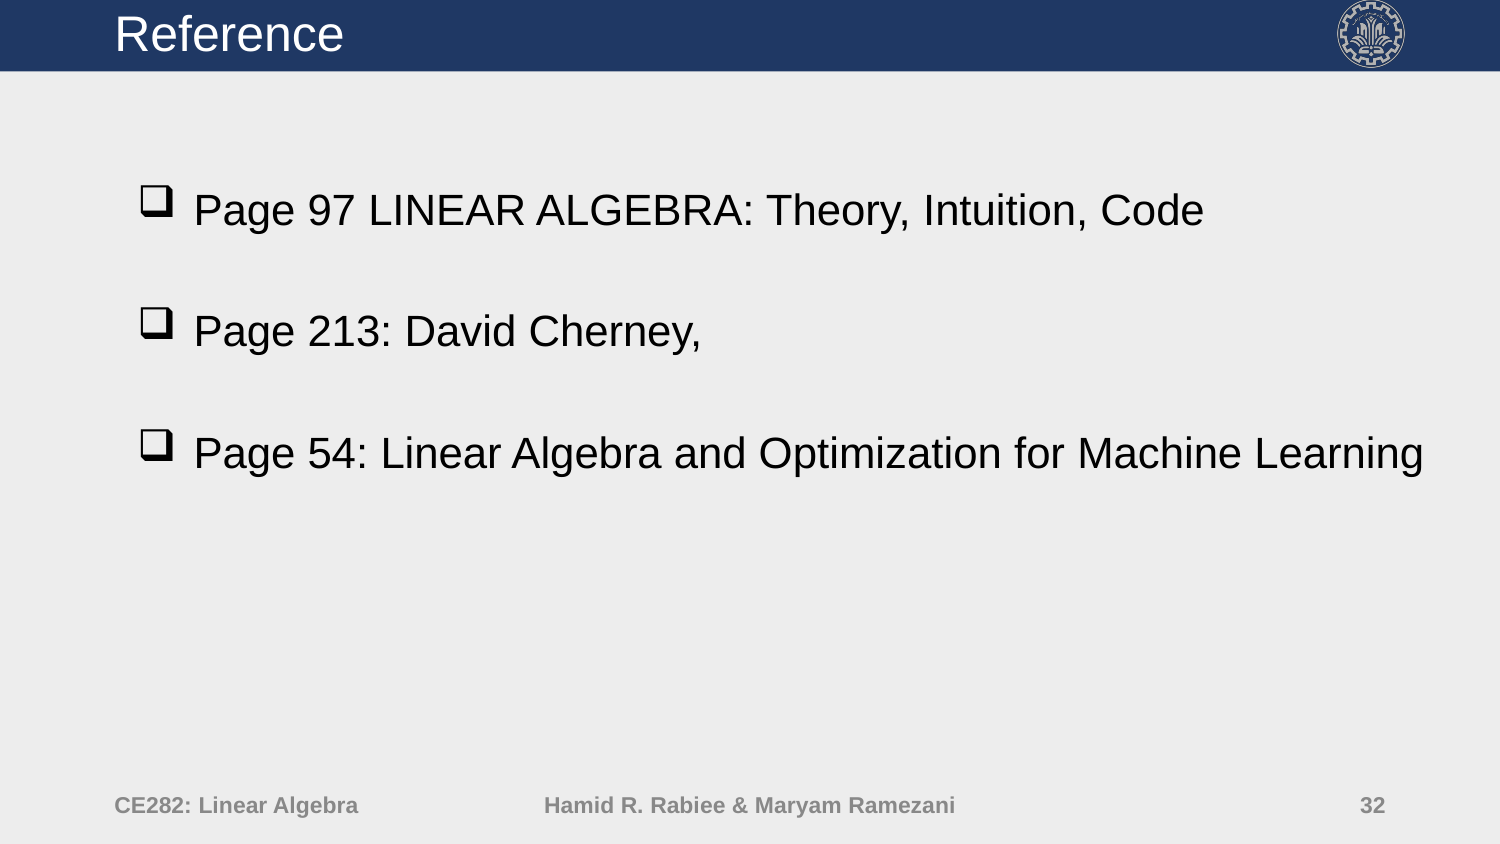

# Reference
Page 97 LINEAR ALGEBRA: Theory, Intuition, Code
Page 213: David Cherney,
Page 54: Linear Algebra and Optimization for Machine Learning
CE282: Linear Algebra
Hamid R. Rabiee & Maryam Ramezani
32